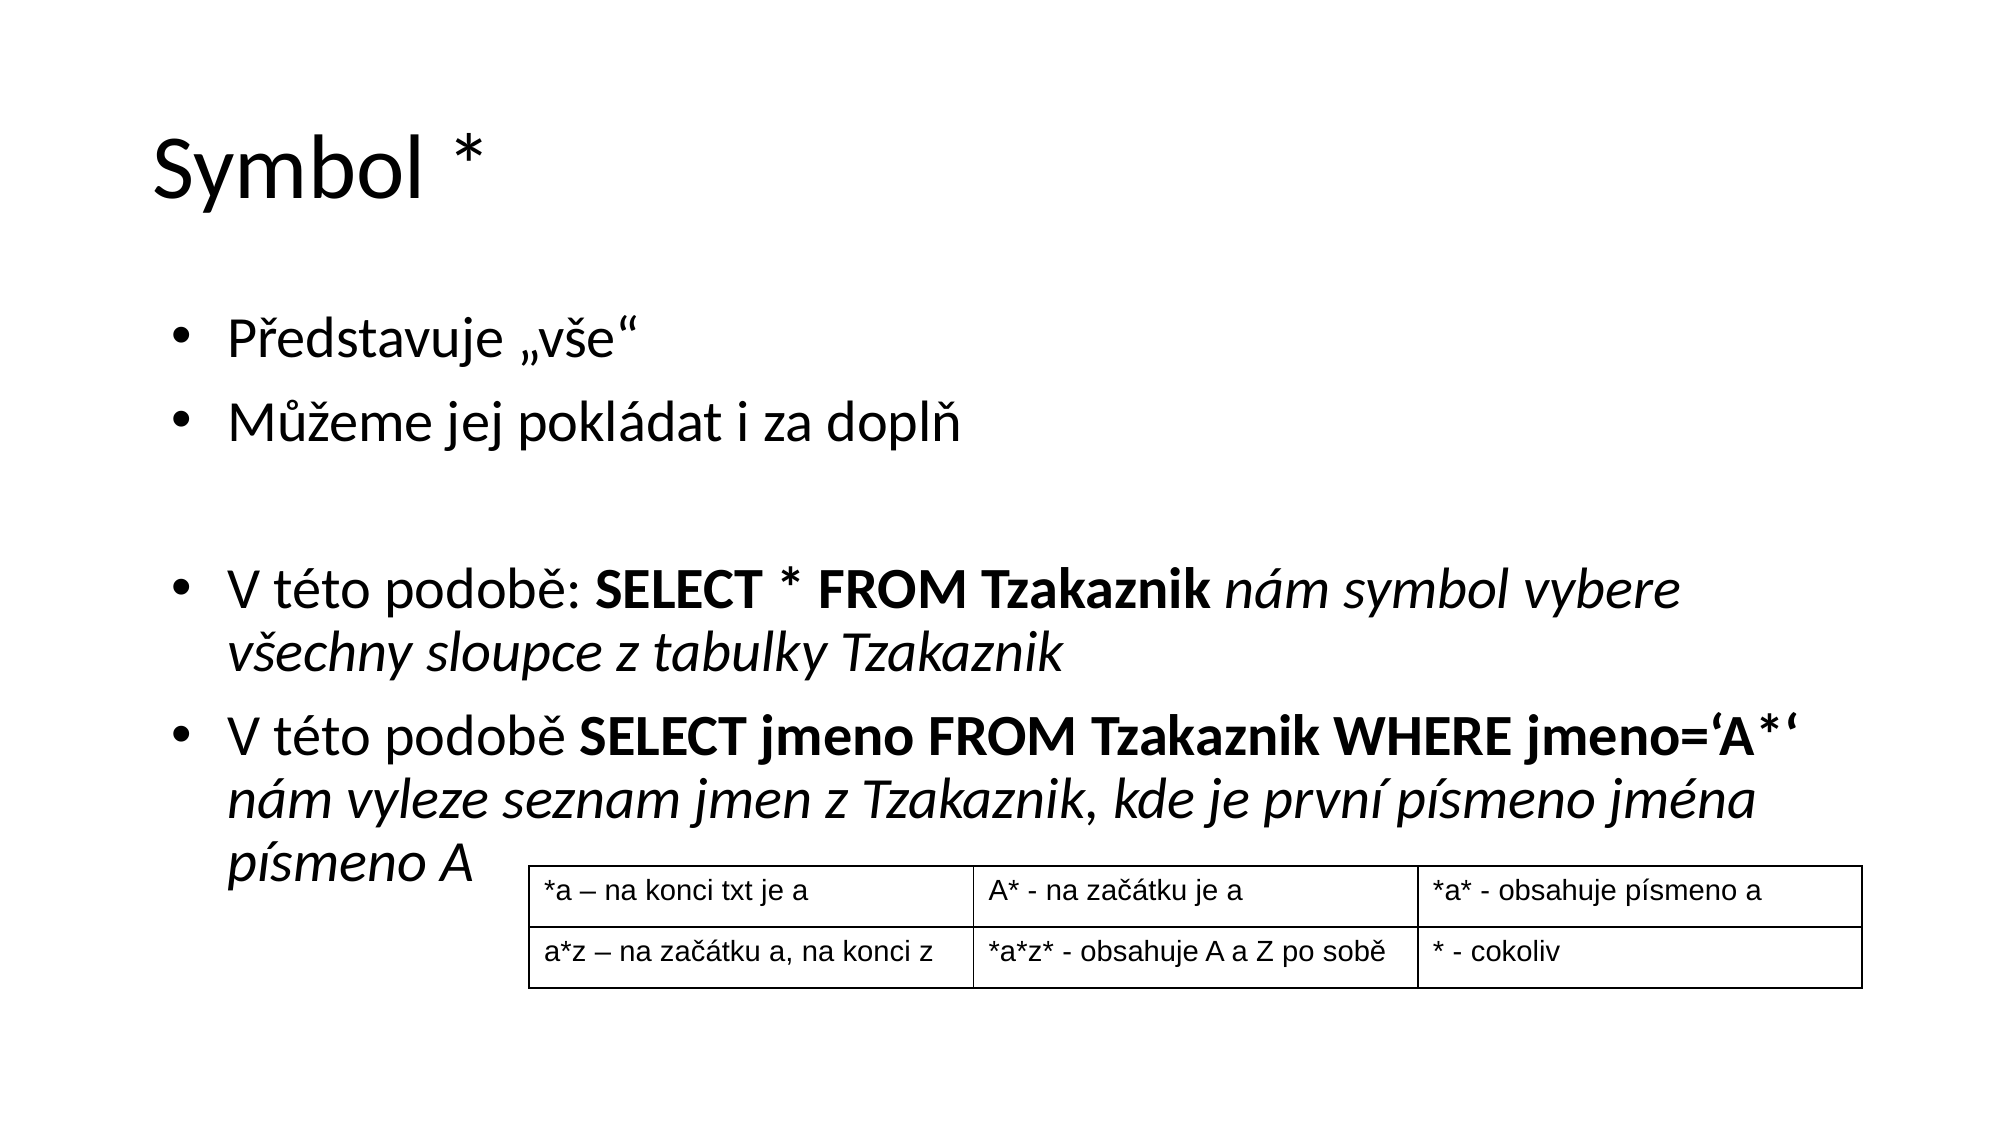

# Symbol *
Představuje „vše“
Můžeme jej pokládat i za doplň

V této podobě: SELECT * FROM Tzakaznik nám symbol vybere všechny sloupce z tabulky Tzakaznik
V této podobě SELECT jmeno FROM Tzakaznik WHERE jmeno=‘A*‘ nám vyleze seznam jmen z Tzakaznik, kde je první písmeno jména písmeno A

| \*a – na konci txt je a | A\* - na začátku je a | \*a\* - obsahuje písmeno a |
| --- | --- | --- |
| a\*z – na začátku a, na konci z | \*a\*z\* - obsahuje A a Z po sobě | \* - cokoliv |